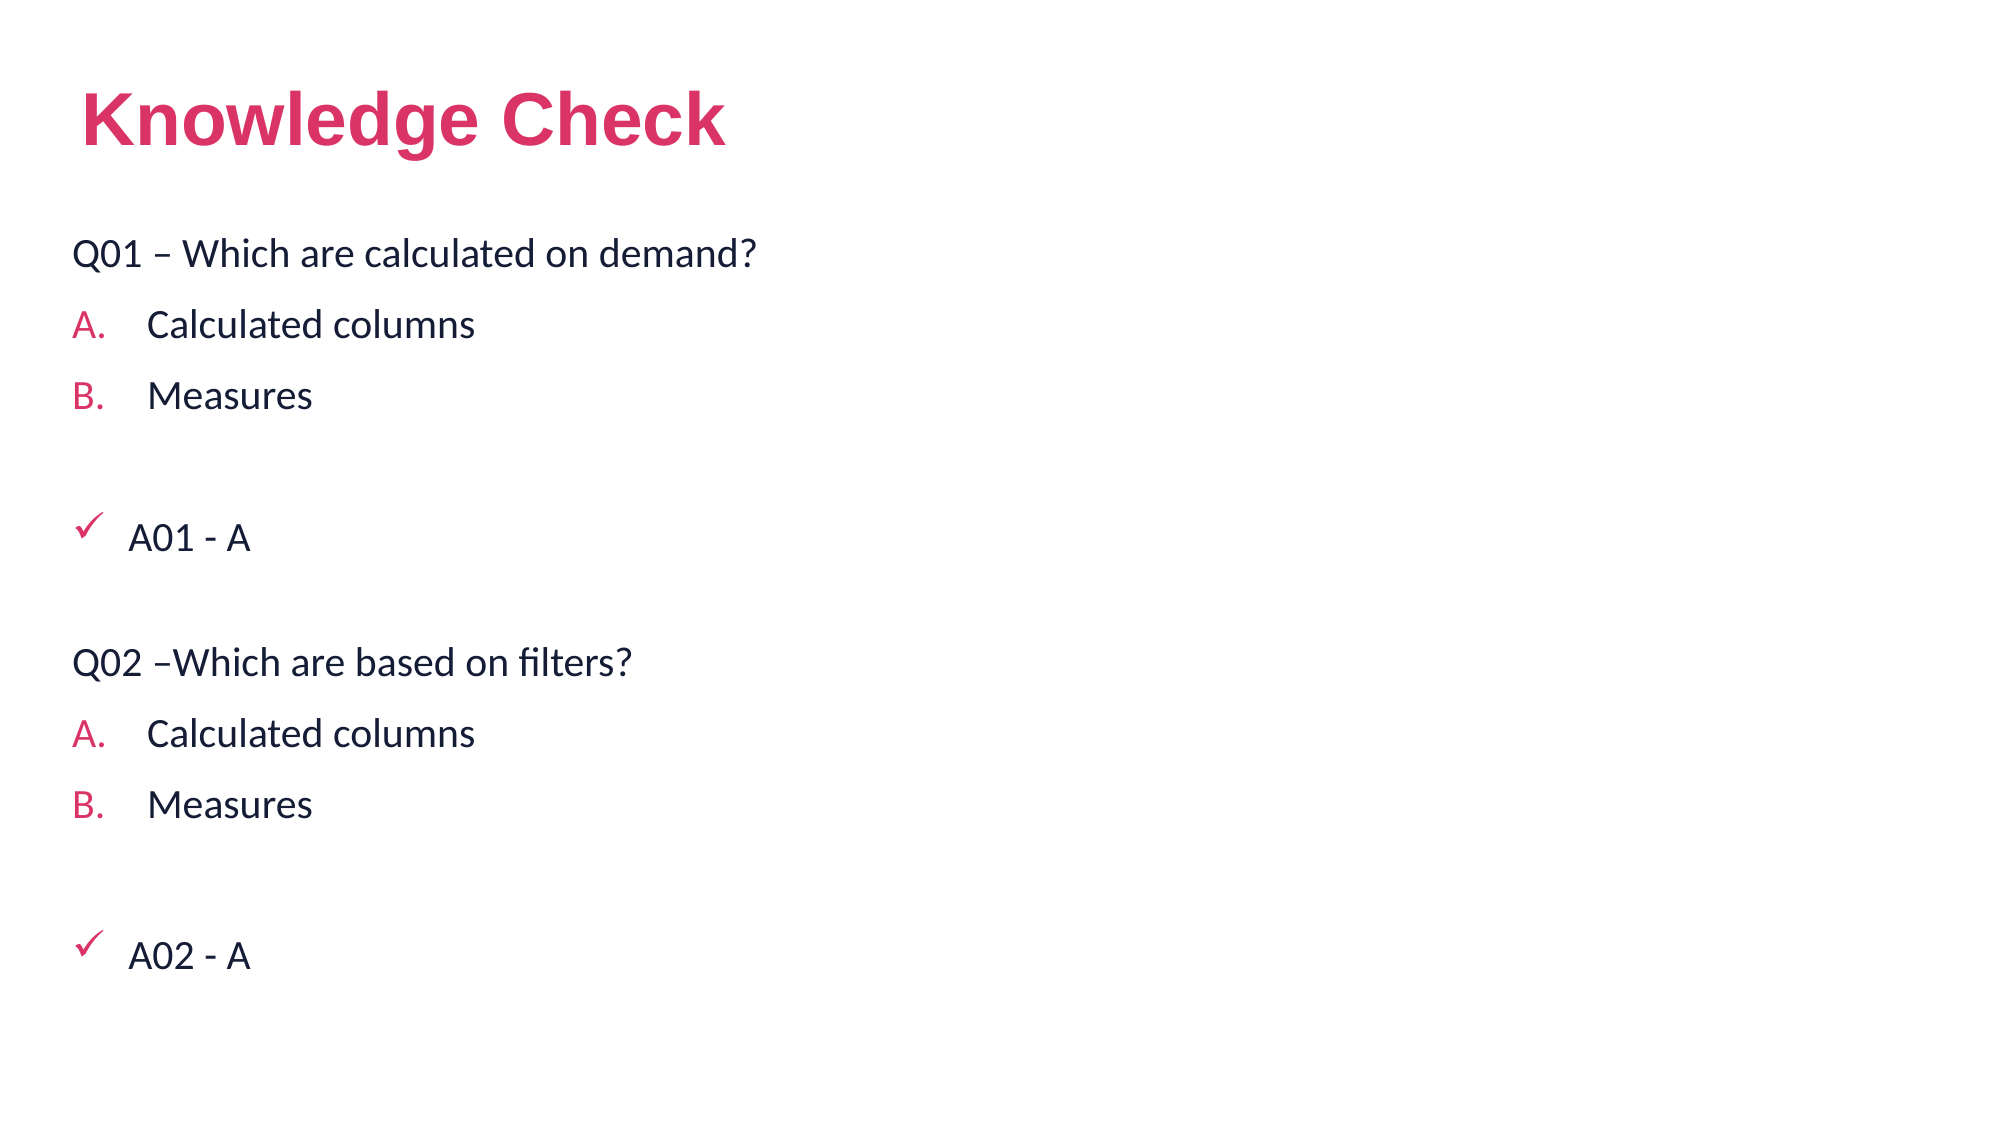

# Knowledge Check
Q01 – Which are calculated on demand?
Calculated columns
Measures

A01 - A

Q02 –Which are based on filters?
Calculated columns
Measures

A02 - A